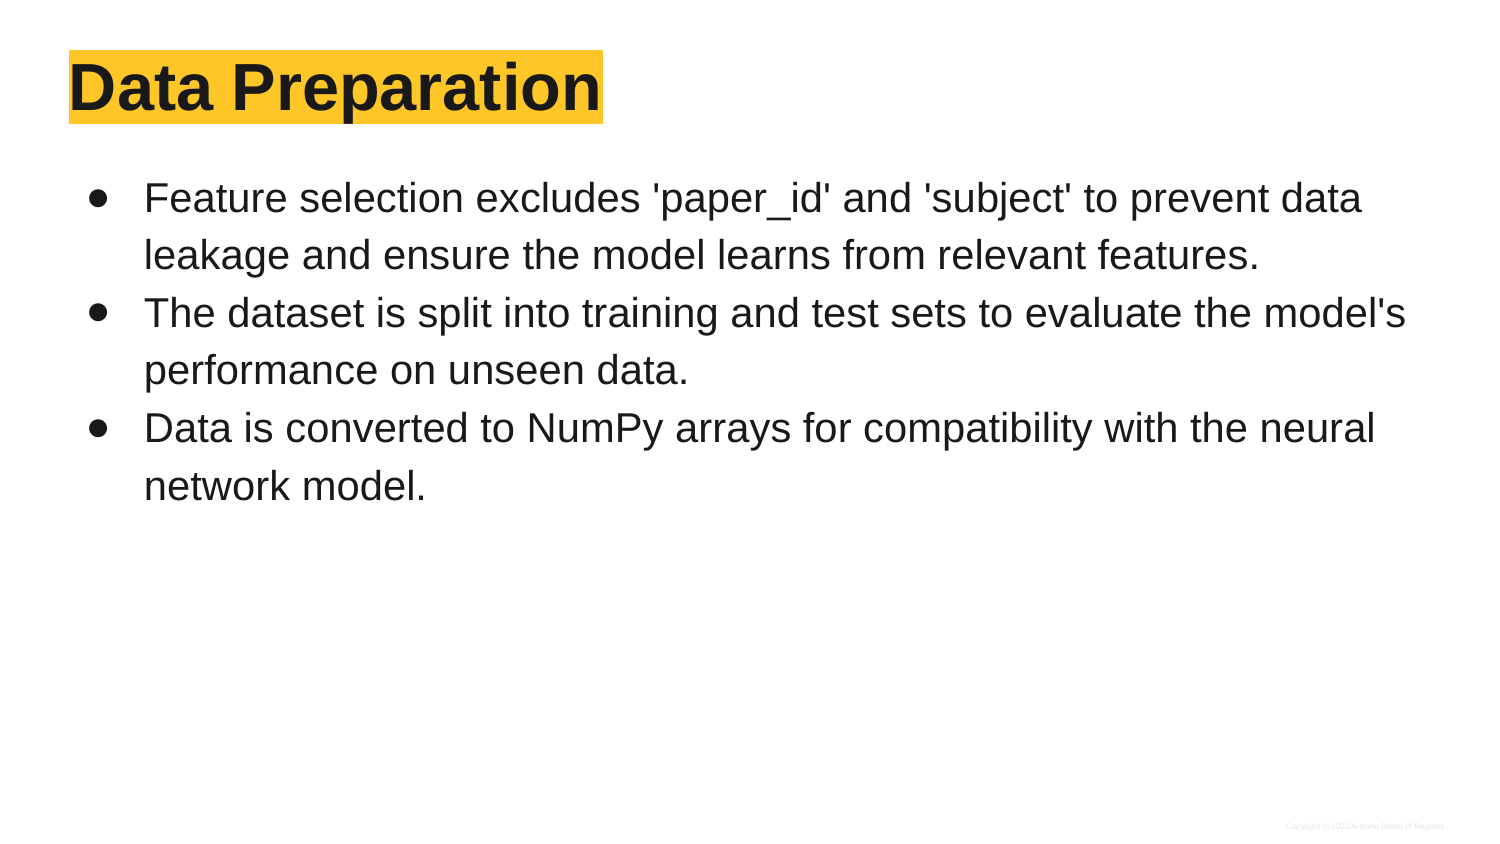

# Data Preparation
Feature selection excludes 'paper_id' and 'subject' to prevent data leakage and ensure the model learns from relevant features.
The dataset is split into training and test sets to evaluate the model's performance on unseen data.
Data is converted to NumPy arrays for compatibility with the neural network model.